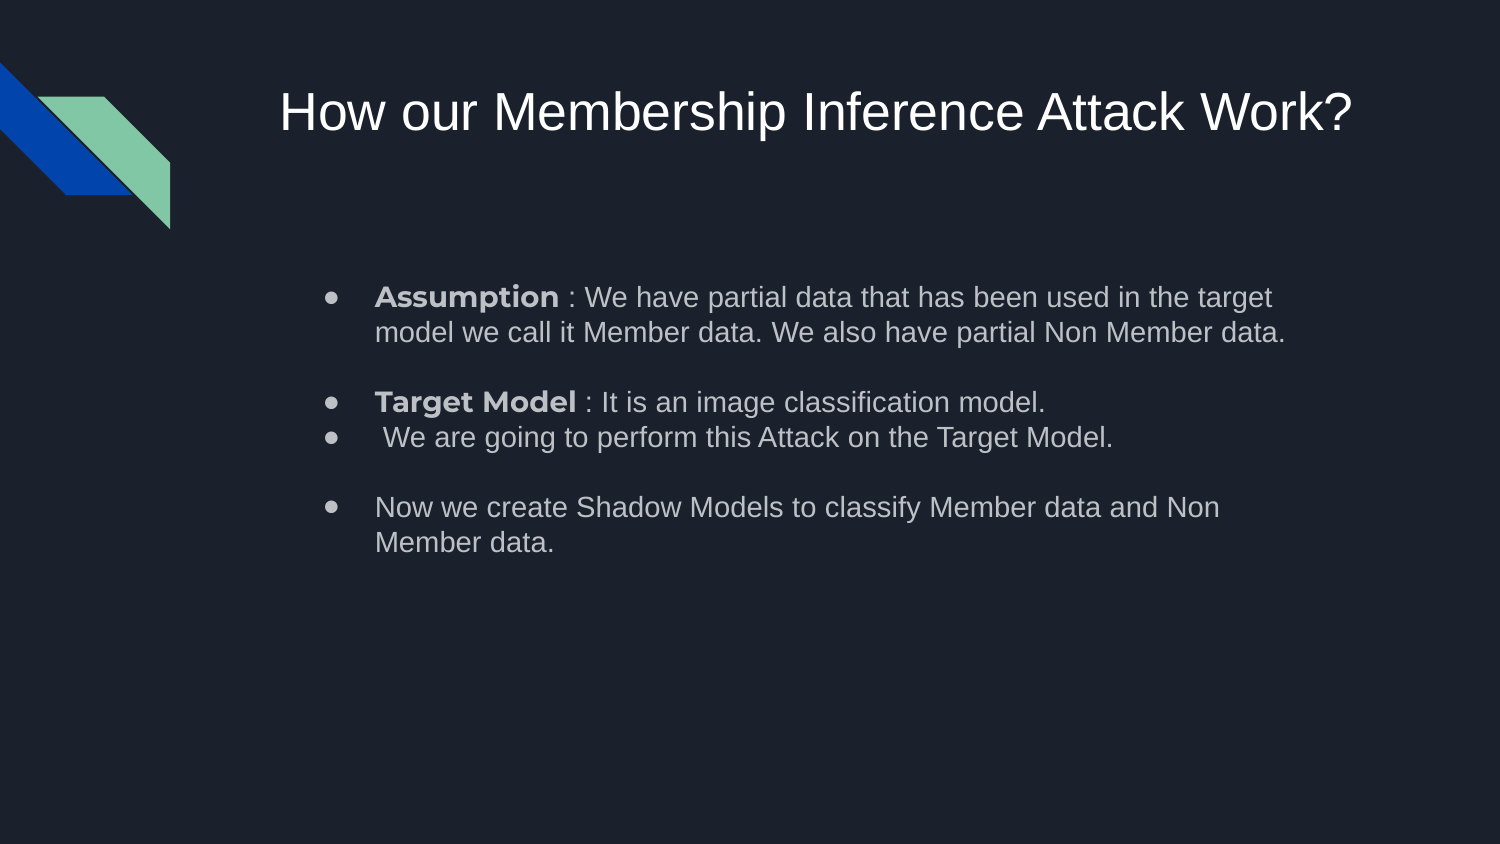

# How our Membership Inference Attack Work?

Assumption : We have partial data that has been used in the target model we call it Member data. We also have partial Non Member data.

Target Model : It is an image classification model.
 We are going to perform this Attack on the Target Model.

Now we create Shadow Models to classify Member data and Non Member data.